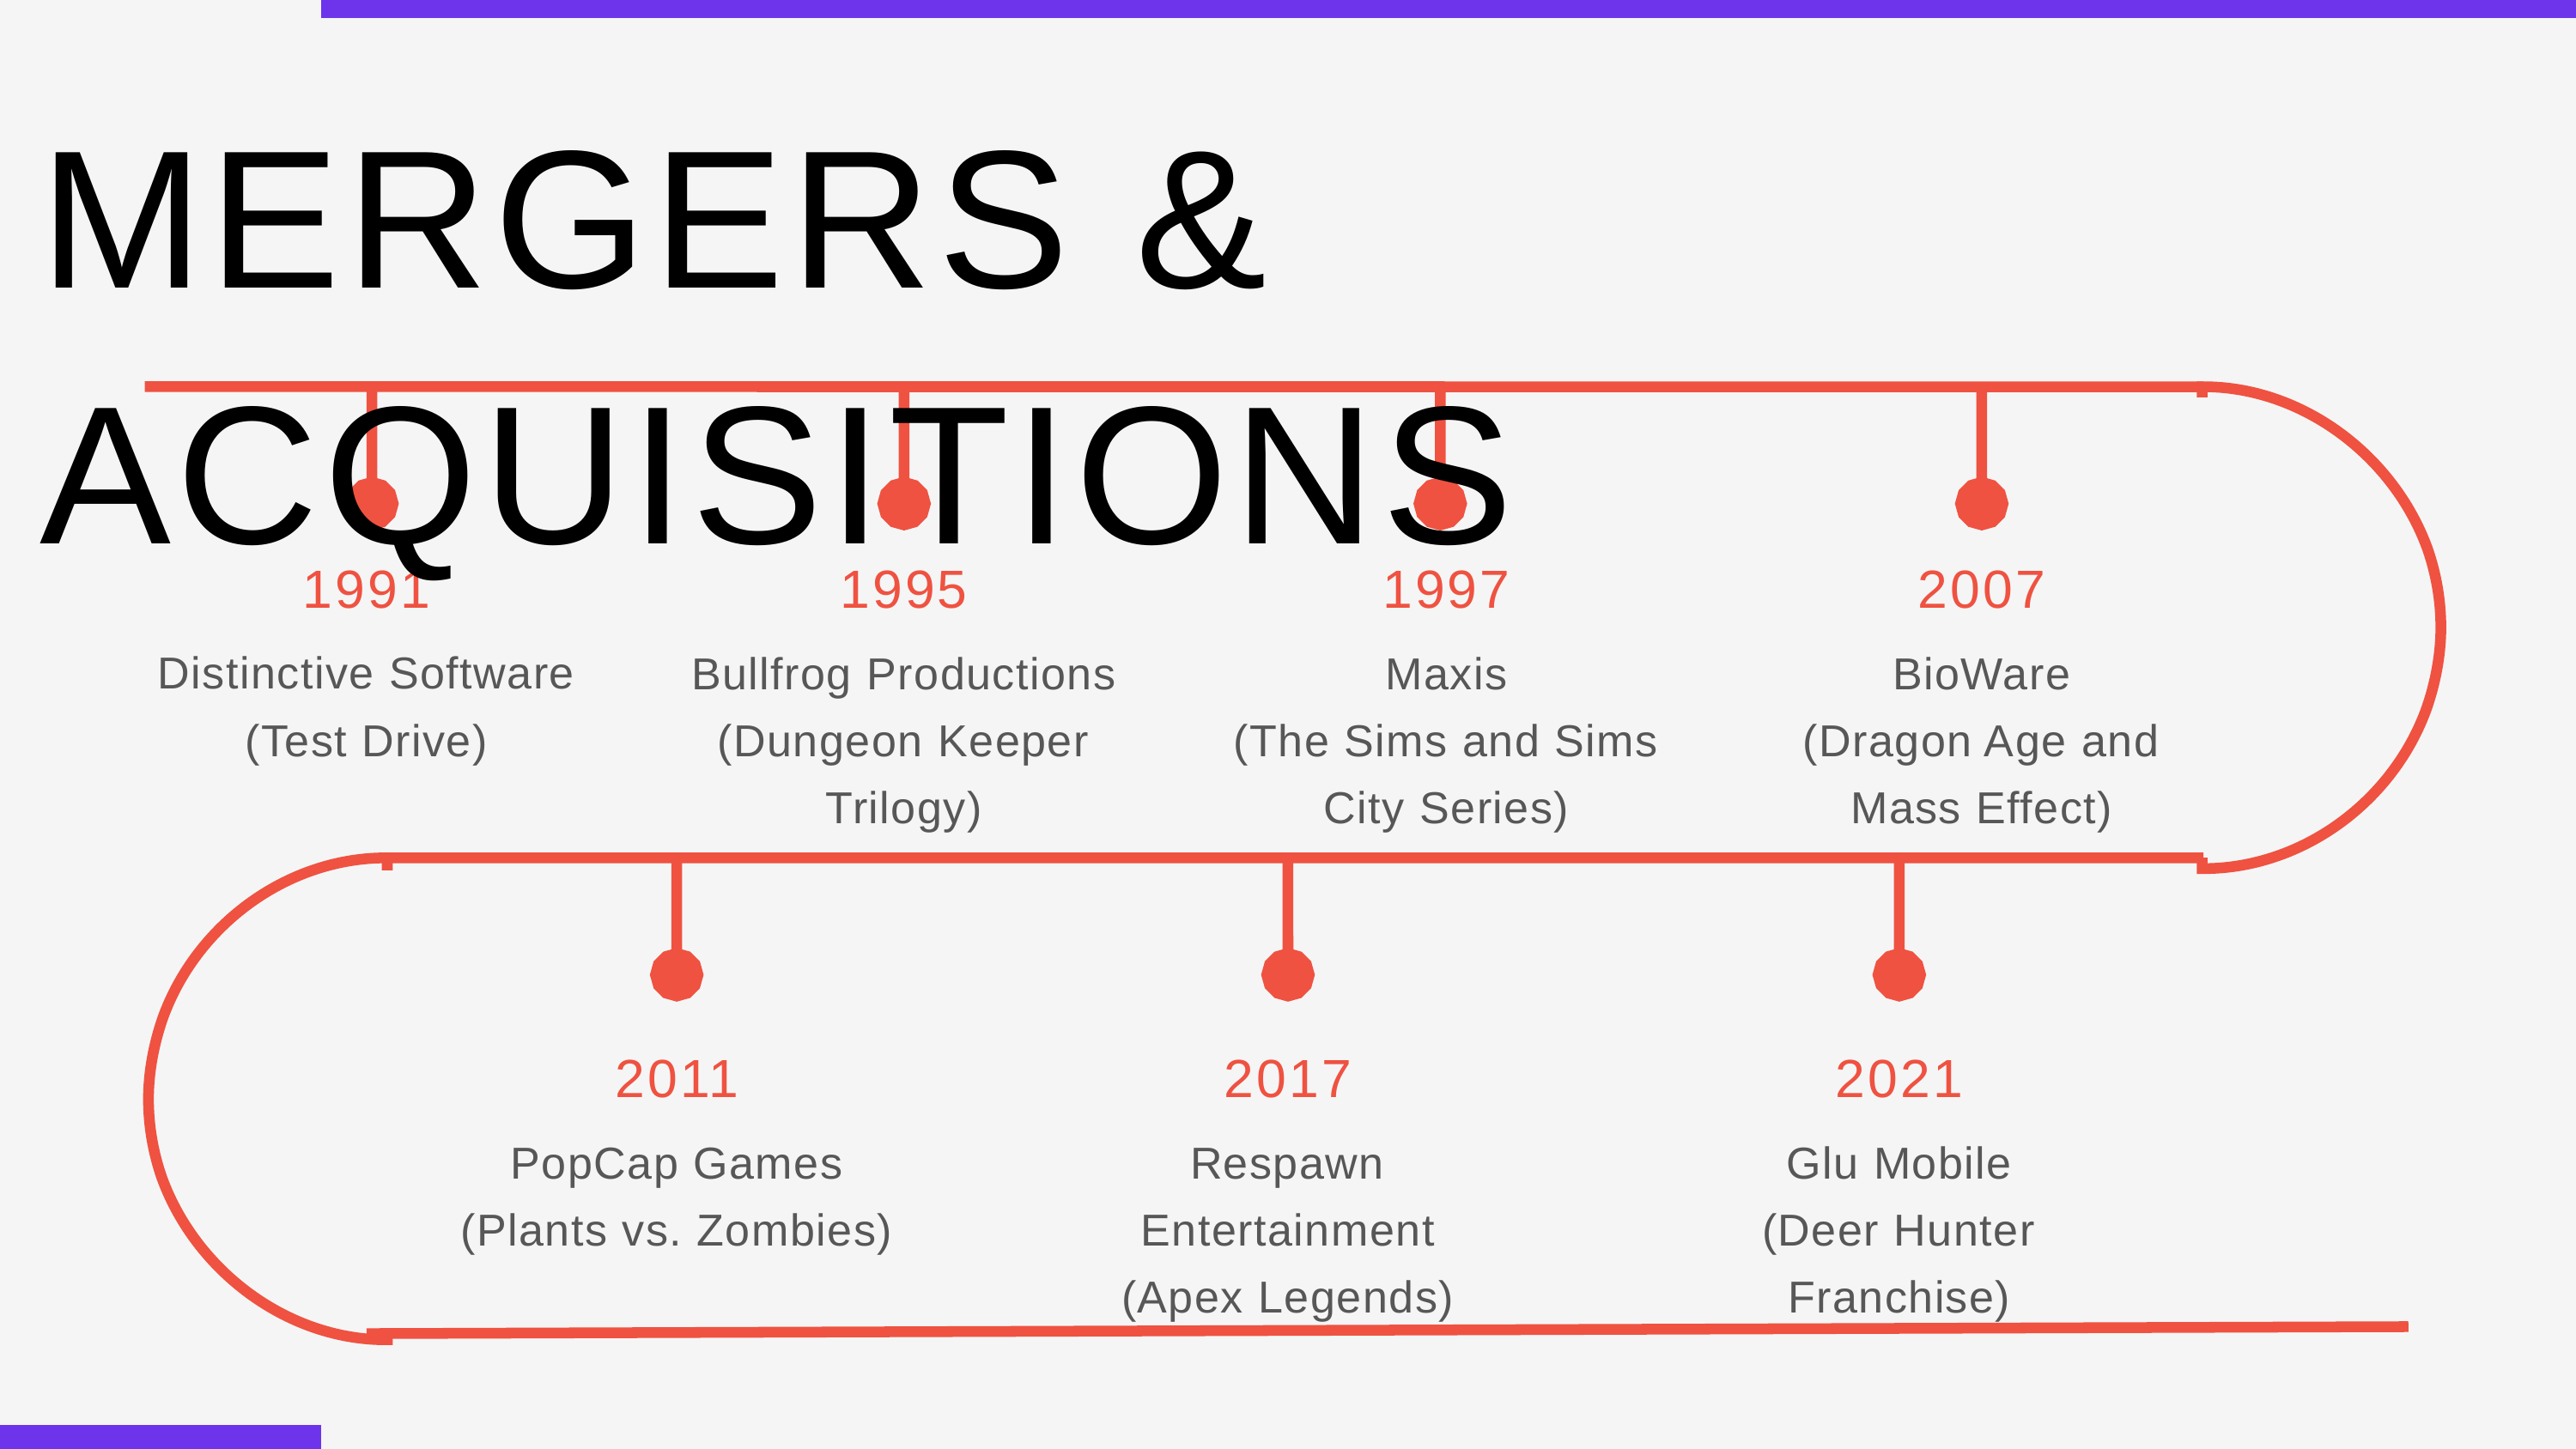

MERGERS & ACQUISITIONS

1991
Distinctive Software
(Test Drive)
1995
Bullfrog Productions
(Dungeon Keeper Trilogy)
1997
Maxis
(The Sims and Sims City Series)
2007
BioWare
(Dragon Age and Mass Effect)

2011
PopCap Games
(Plants vs. Zombies)
2017
Respawn Entertainment
(Apex Legends)
2021
Glu Mobile
(Deer Hunter Franchise)